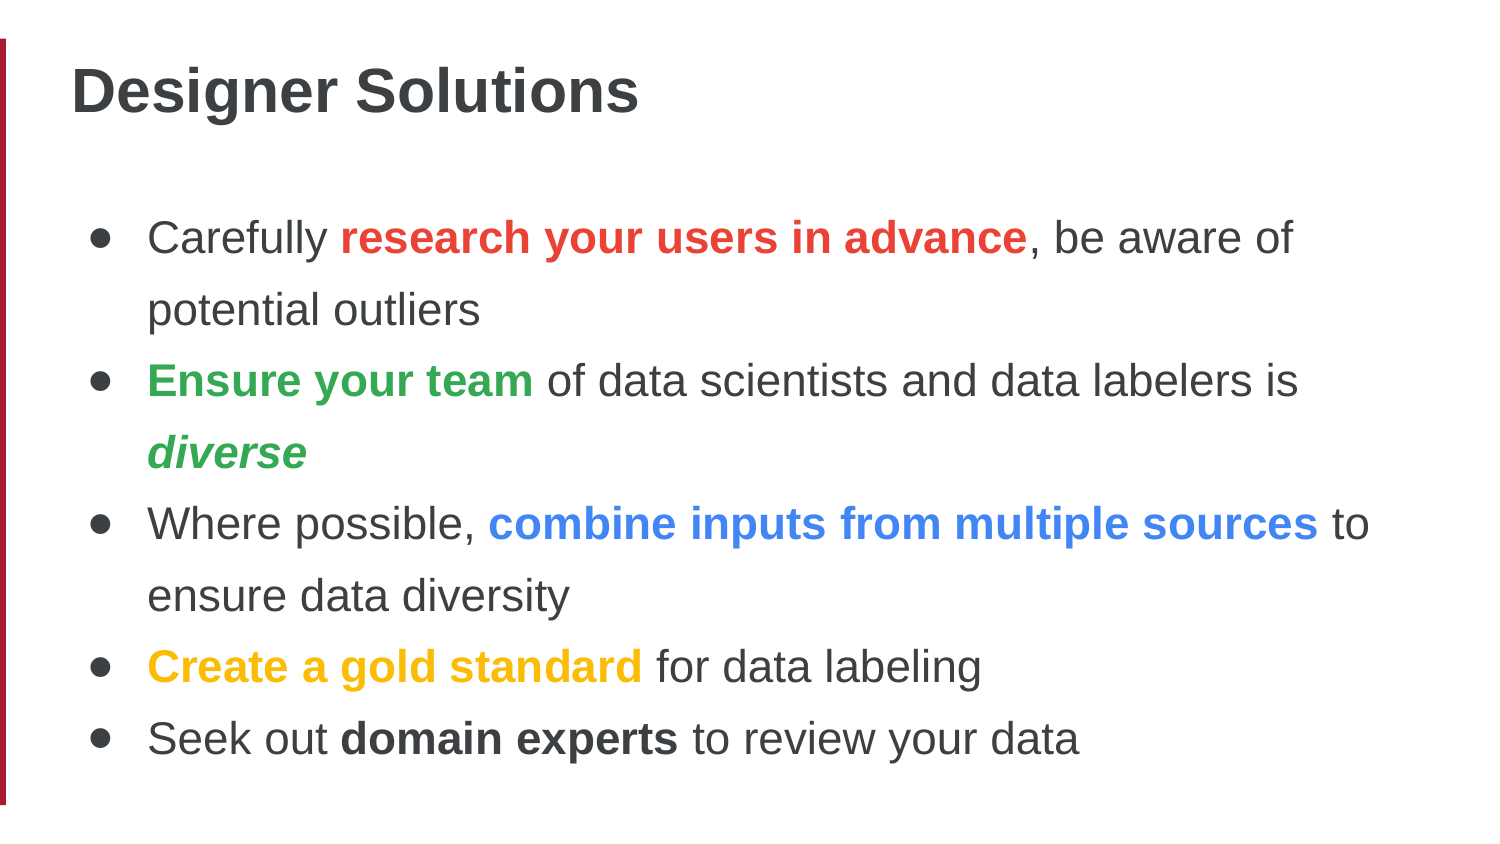

# Designer Solutions
Carefully research your users in advance, be aware of potential outliers
Ensure your team of data scientists and data labelers is diverse
Where possible, combine inputs from multiple sources to ensure data diversity
Create a gold standard for data labeling
Seek out domain experts to review your data